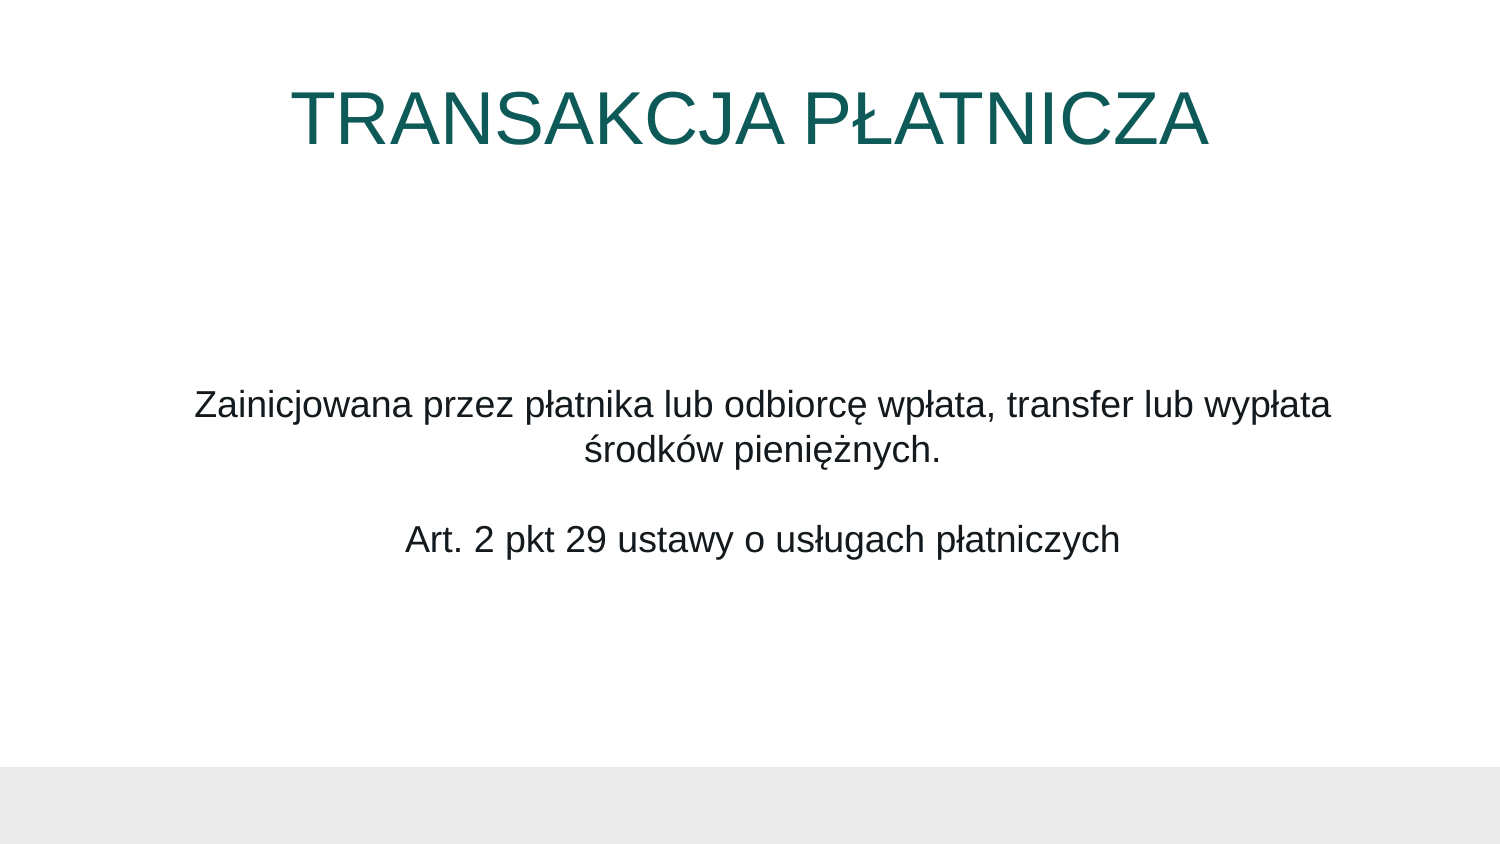

# TRANSAKCJA PŁATNICZA
Zainicjowana przez płatnika lub odbiorcę wpłata, transfer lub wypłata środków pieniężnych.
Art. 2 pkt 29 ustawy o usługach płatniczych